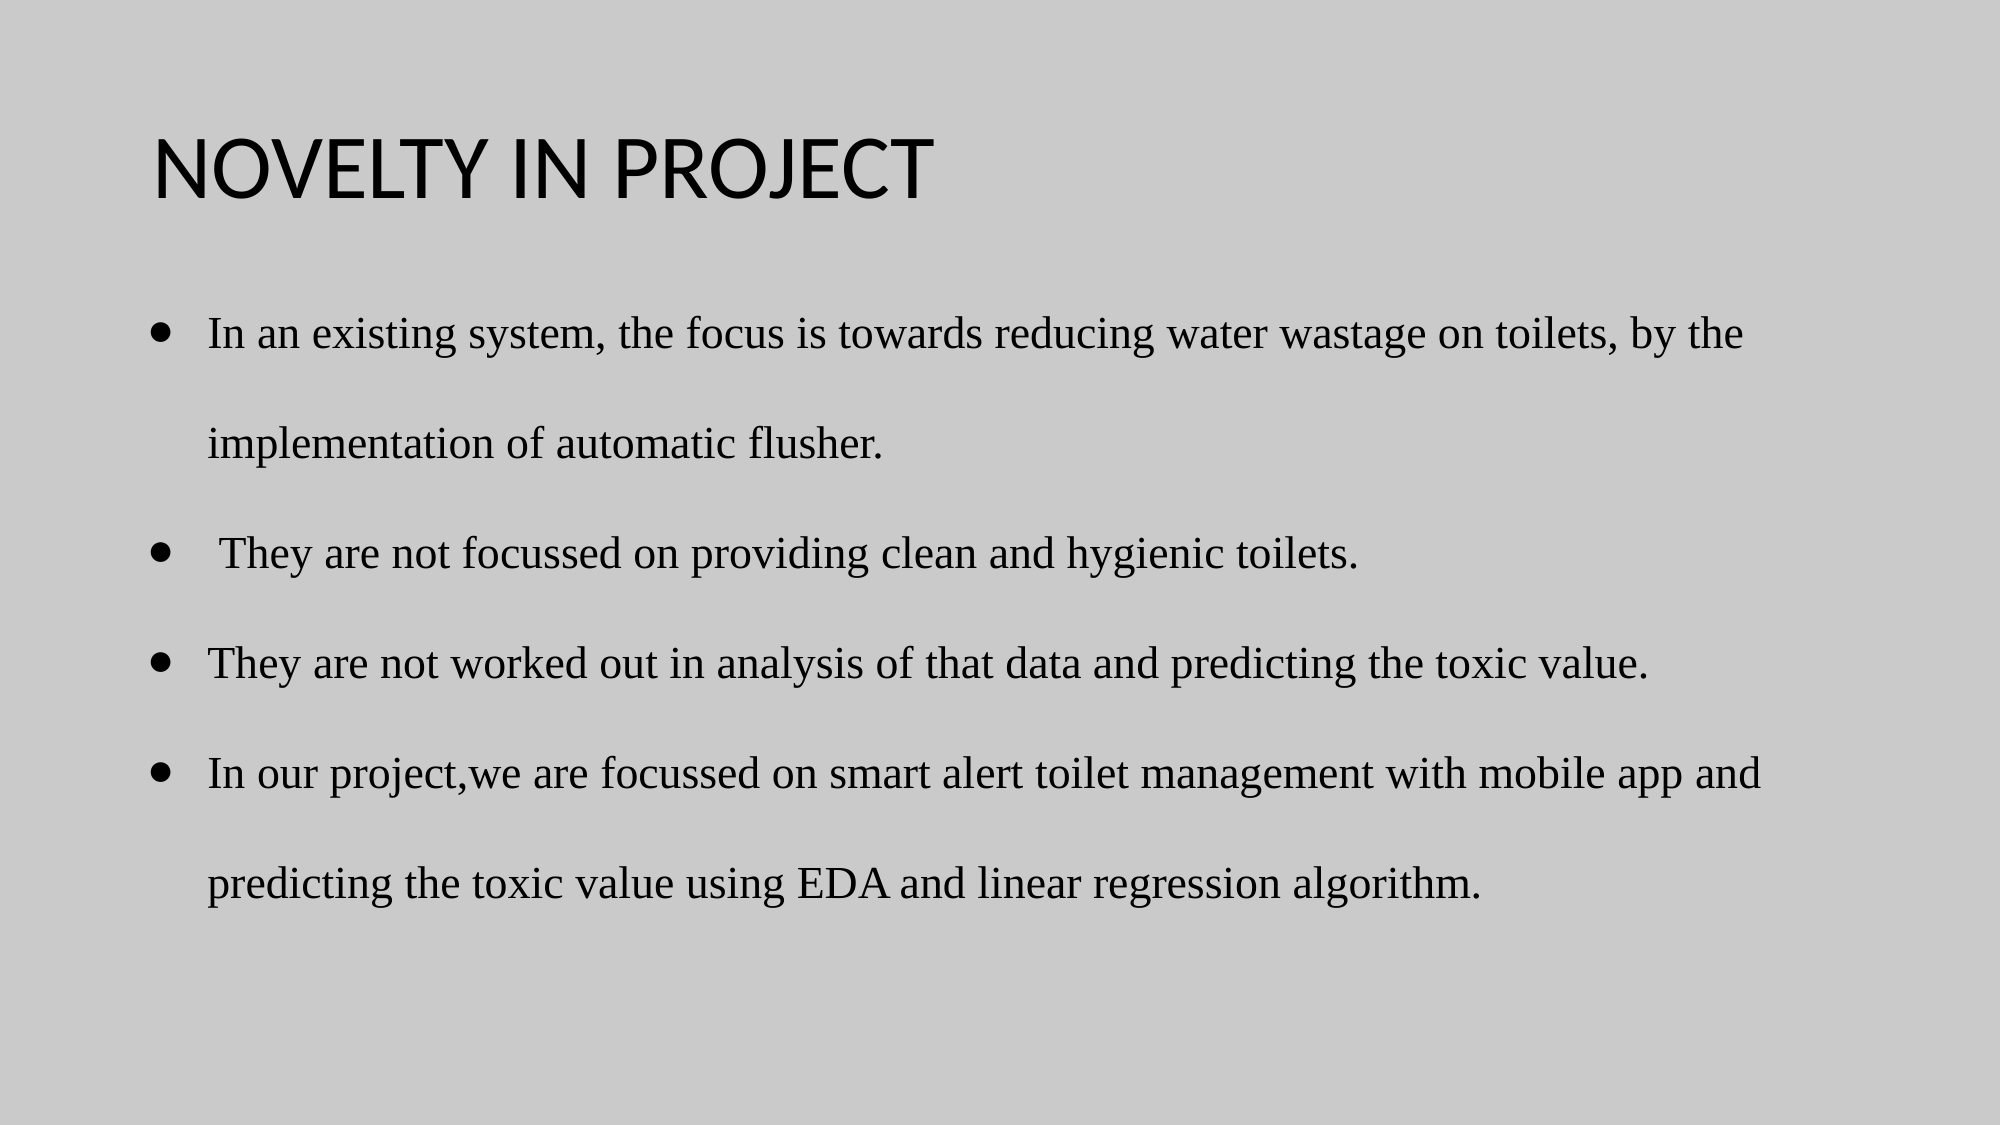

# NOVELTY IN PROJECT

In an existing system, the focus is towards reducing water wastage on toilets, by the implementation of automatic flusher.
 They are not focussed on providing clean and hygienic toilets.
They are not worked out in analysis of that data and predicting the toxic value.
In our project,we are focussed on smart alert toilet management with mobile app and  predicting the toxic value using EDA and linear regression algorithm.